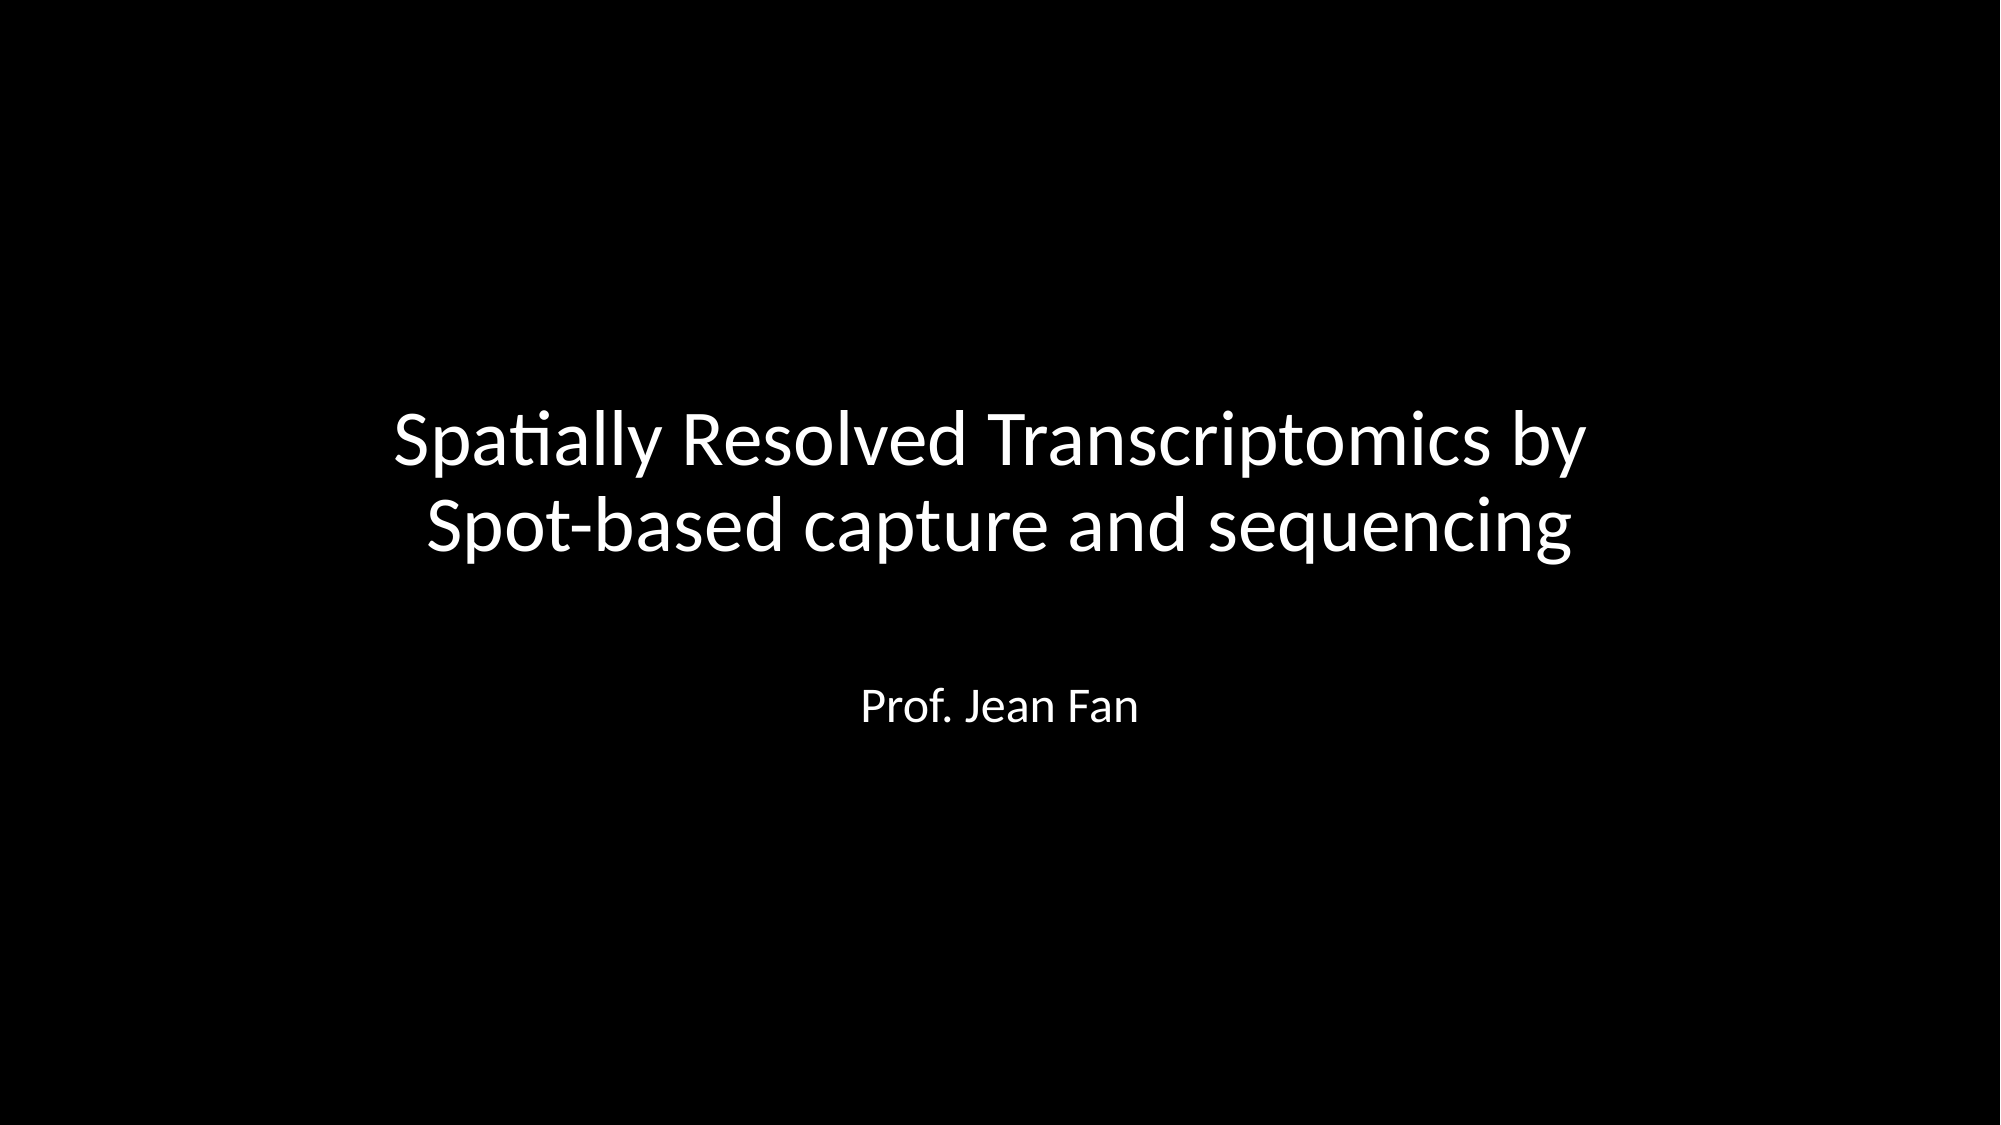

# Spatially Resolved Transcriptomics by Spot-based capture and sequencing

Prof. Jean Fan